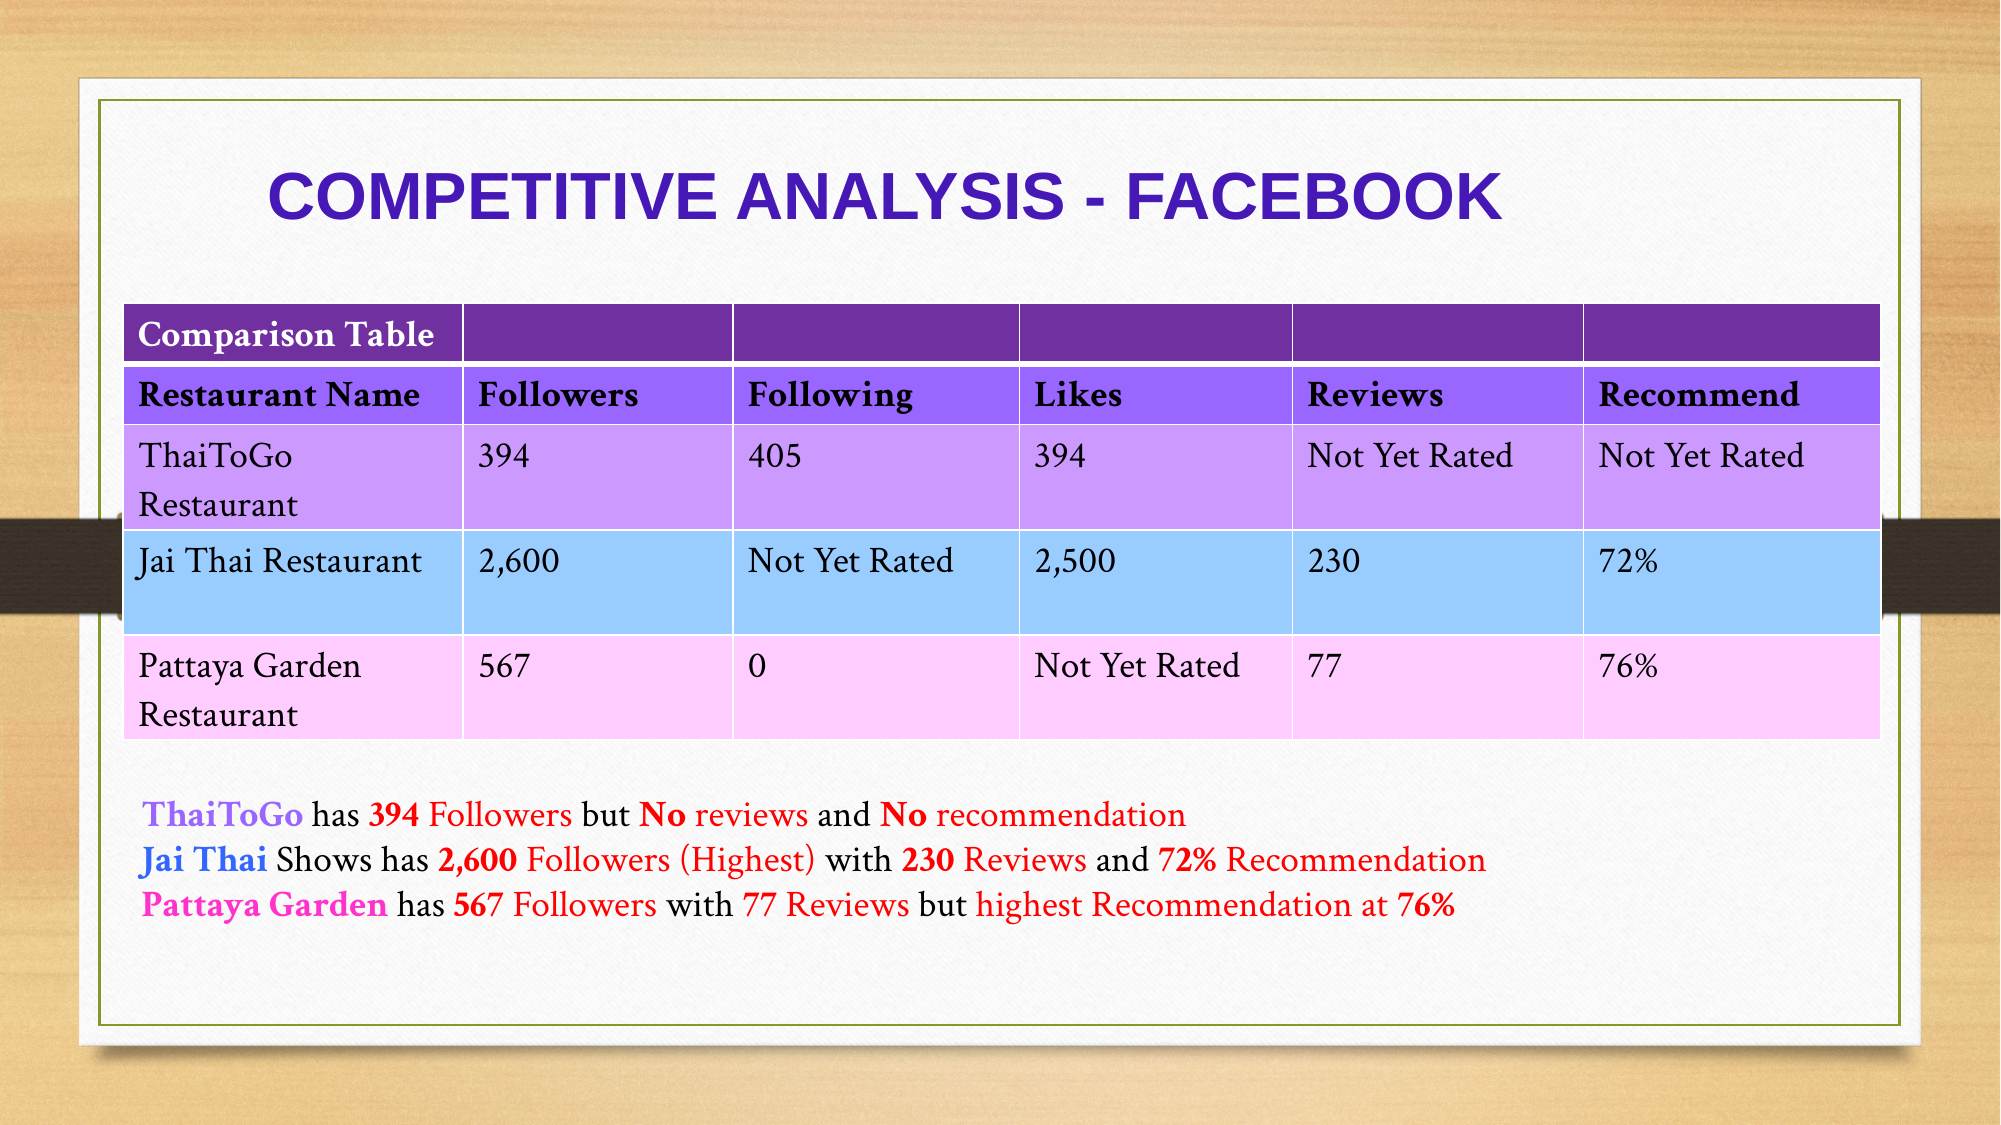

COMPETITIVE ANALYSIS - FACEBOOK

| Comparison Table |  |  |  |  |  |
| --- | --- | --- | --- | --- | --- |
| Restaurant Name | Followers | Following | Likes | Reviews | Recommend |
| ThaiToGo Restaurant | 394 | 405 | 394 | Not Yet Rated | Not Yet Rated |
| Jai Thai Restaurant | 2,600 | Not Yet Rated | 2,500 | 230 | 72% |
| Pattaya Garden Restaurant | 567 | 0 | Not Yet Rated | 77 | 76% |
ThaiToGo has 394 Followers but No reviews and No recommendation
Jai Thai Shows has 2,600 Followers (Highest) with 230 Reviews and 72% Recommendation
Pattaya Garden has 567 Followers with 77 Reviews but highest Recommendation at 76%